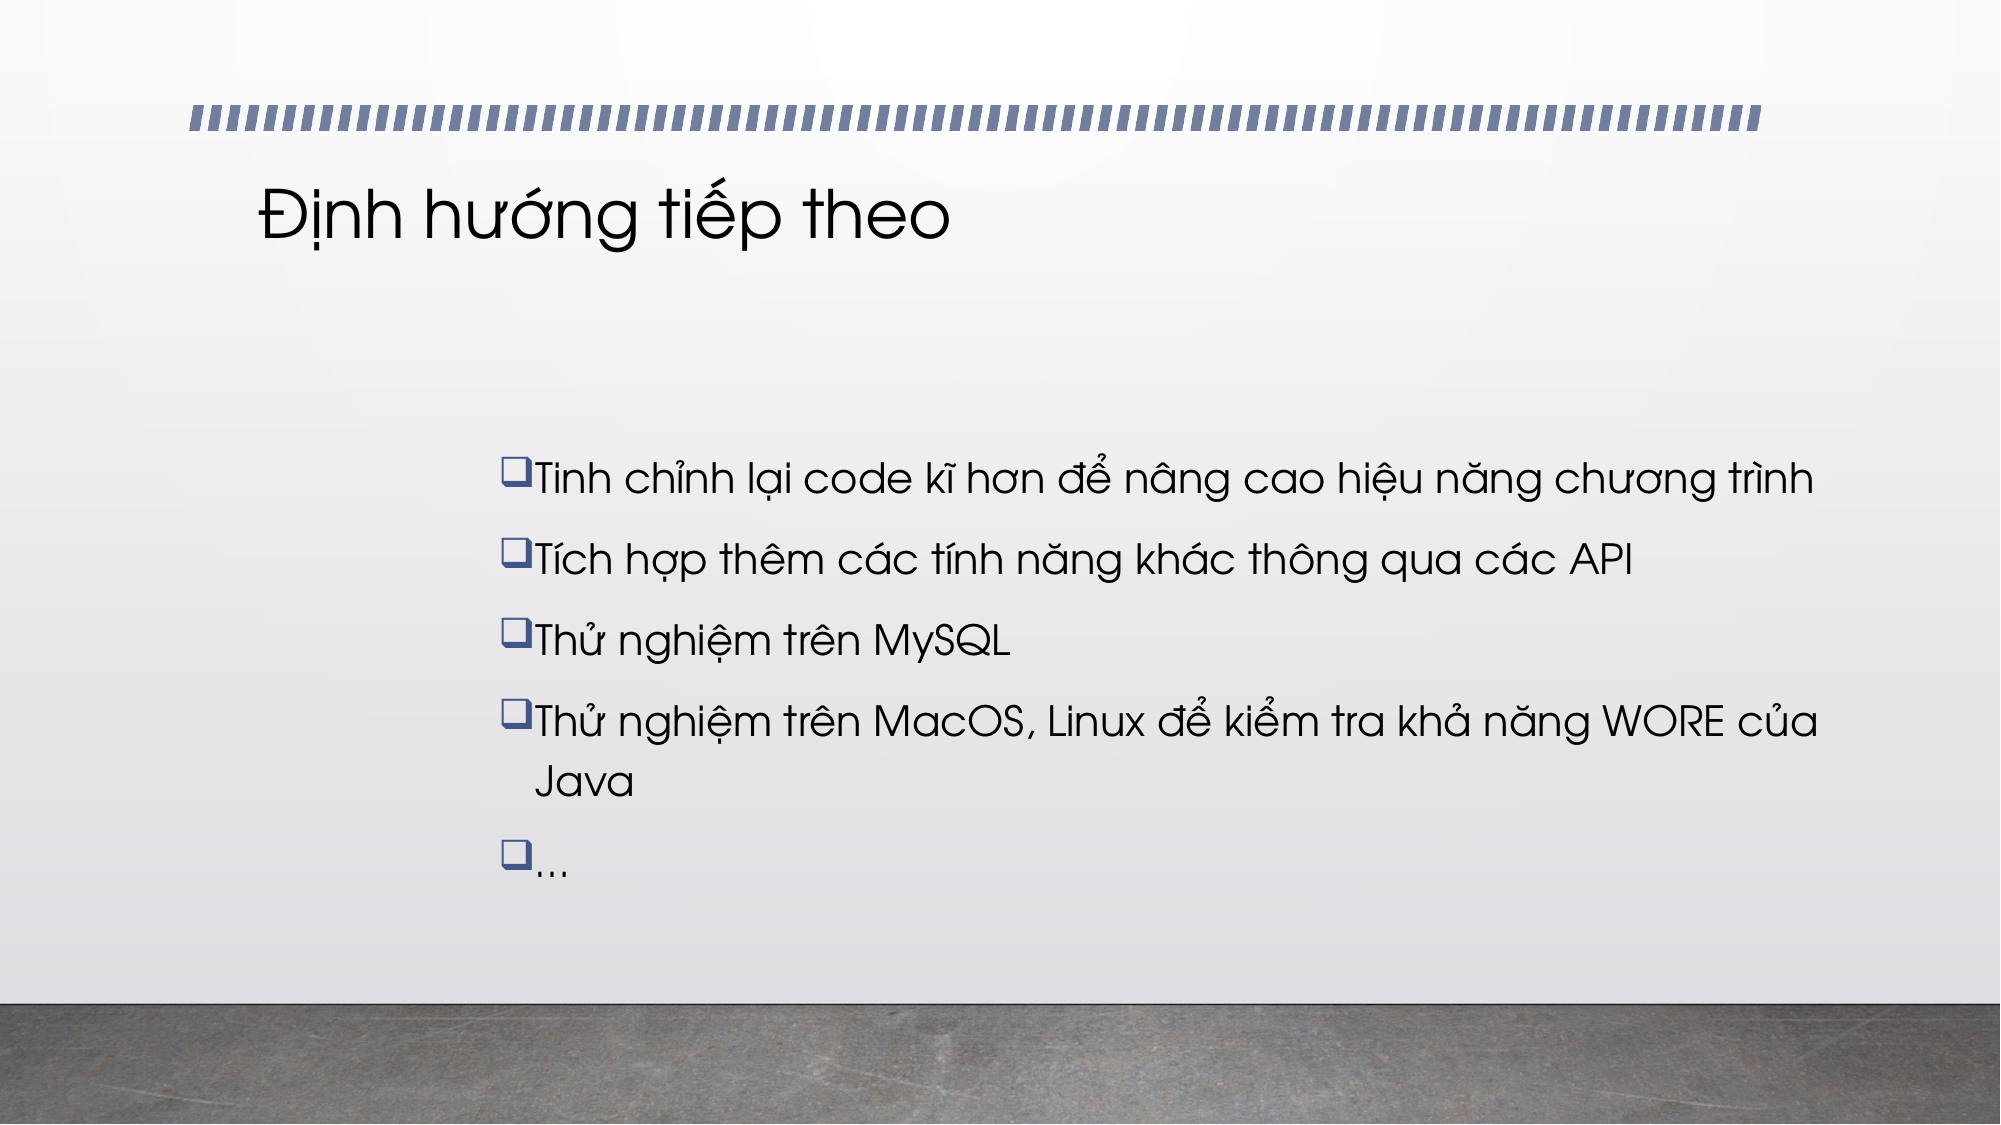

# Định hướng tiếp theo
Tinh chỉnh lại code kĩ hơn để nâng cao hiệu năng chương trình
Tích hợp thêm các tính năng khác thông qua các API
Thử nghiệm trên MySQL
Thử nghiệm trên MacOS, Linux để kiểm tra khả năng WORE của Java
…